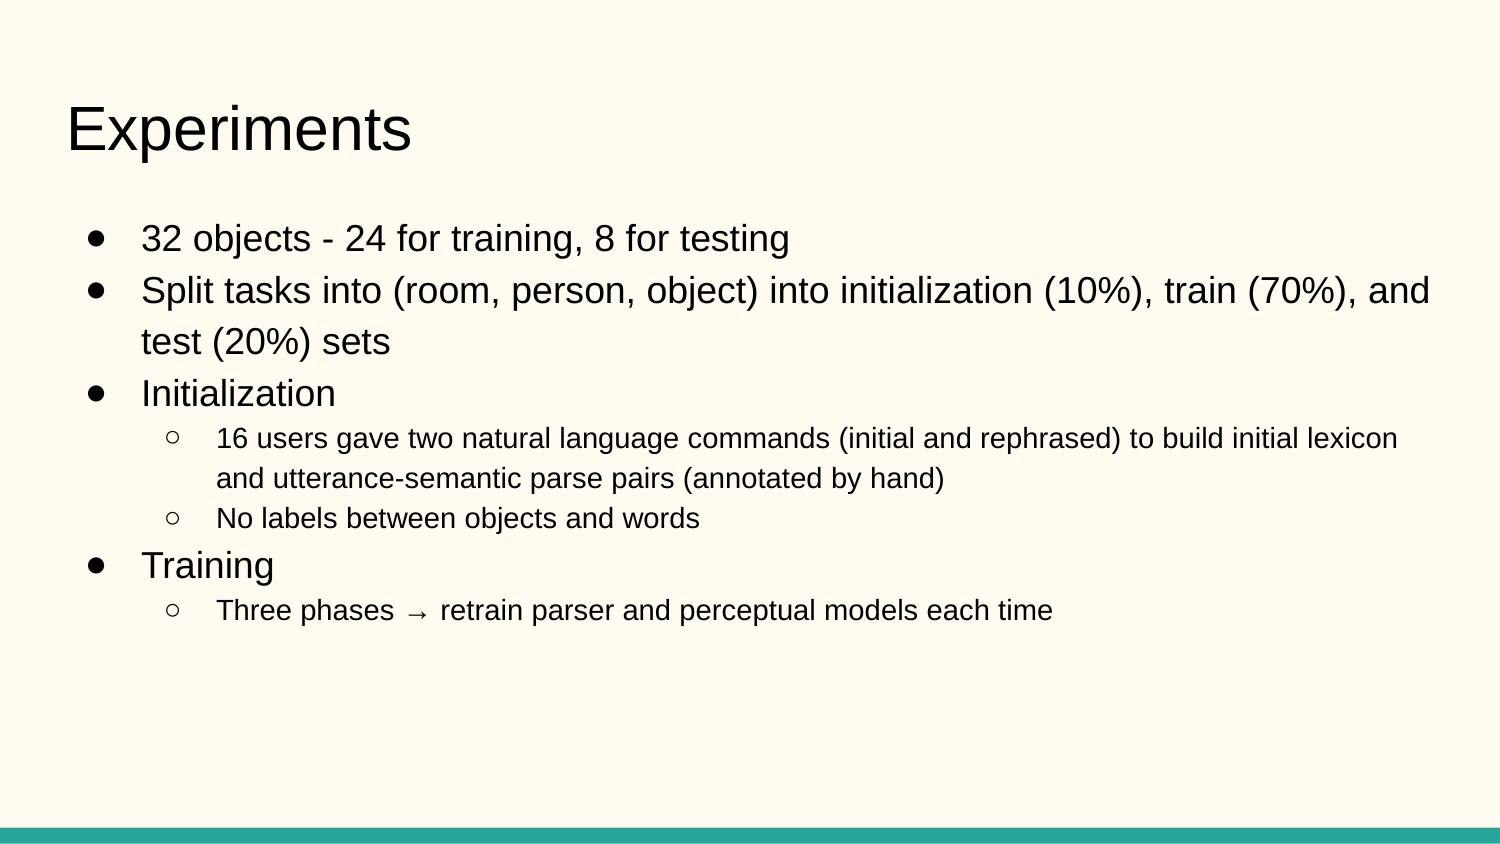

# Experiments
32 objects - 24 for training, 8 for testing
Split tasks into (room, person, object) into initialization (10%), train (70%), and test (20%) sets
Initialization
16 users gave two natural language commands (initial and rephrased) to build initial lexicon and utterance-semantic parse pairs (annotated by hand)
No labels between objects and words
Training
Three phases → retrain parser and perceptual models each time